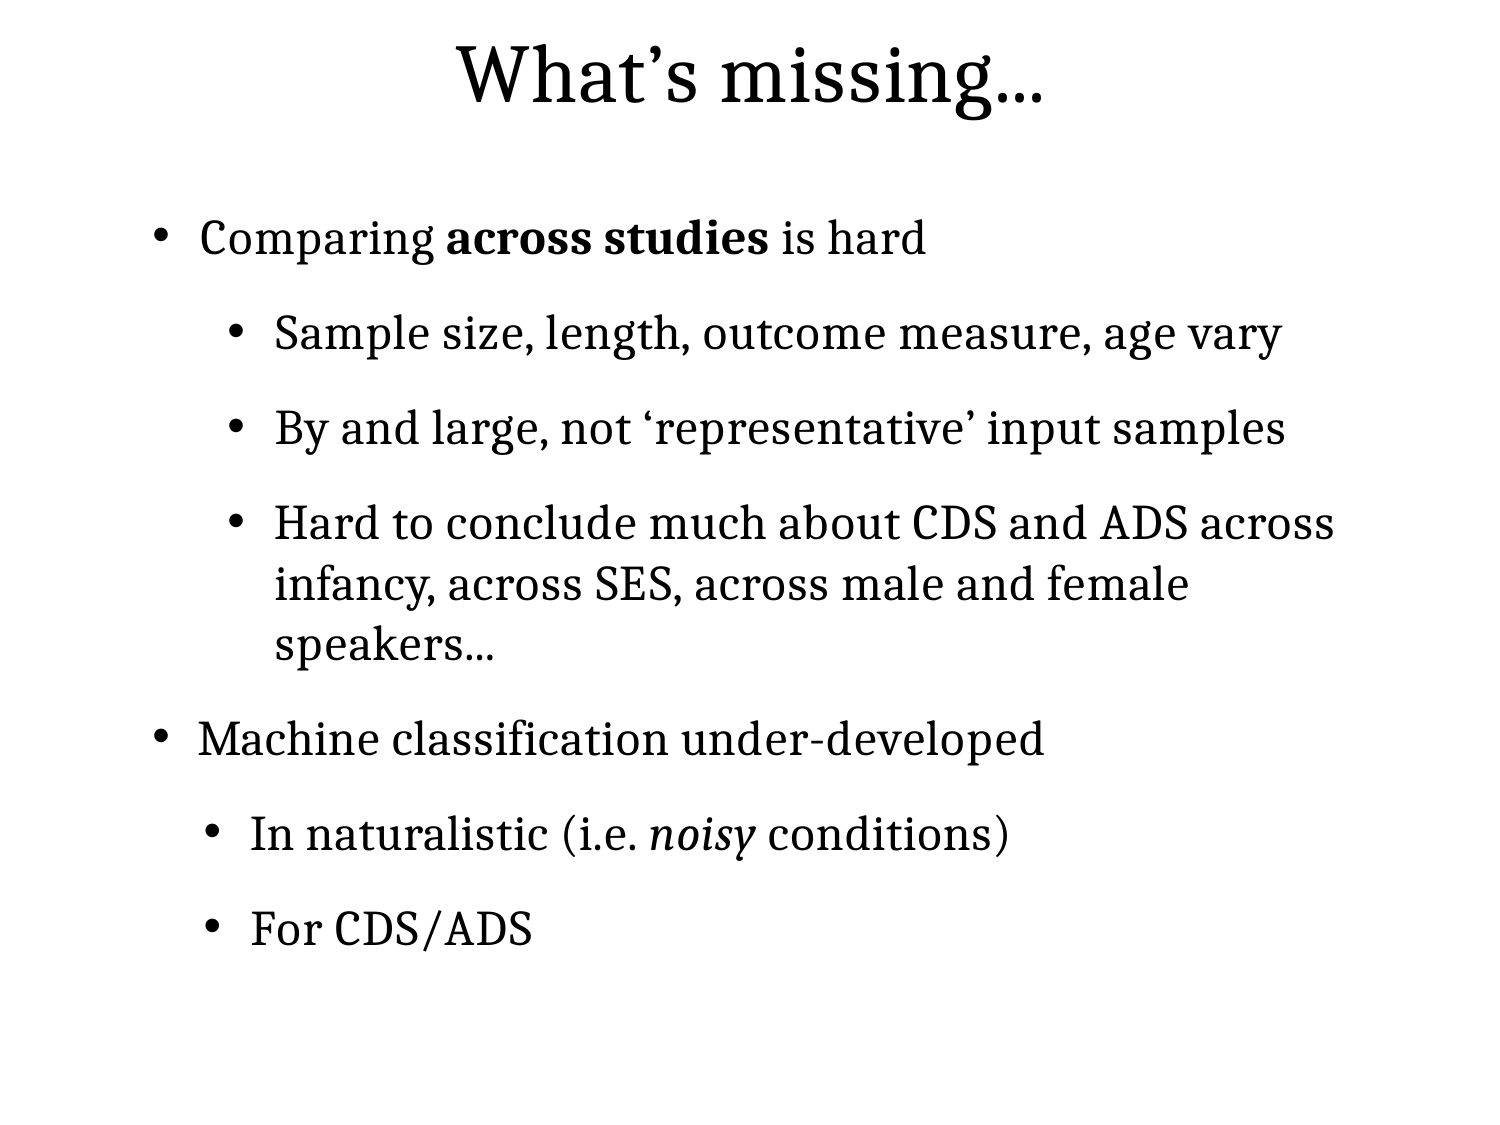

# What’s missing...
Comparing across studies is hard
Sample size, length, outcome measure, age vary
By and large, not ‘representative’ input samples
Hard to conclude much about CDS and ADS across infancy, across SES, across male and female speakers...
Machine classification under-developed
In naturalistic (i.e. noisy conditions)
For CDS/ADS